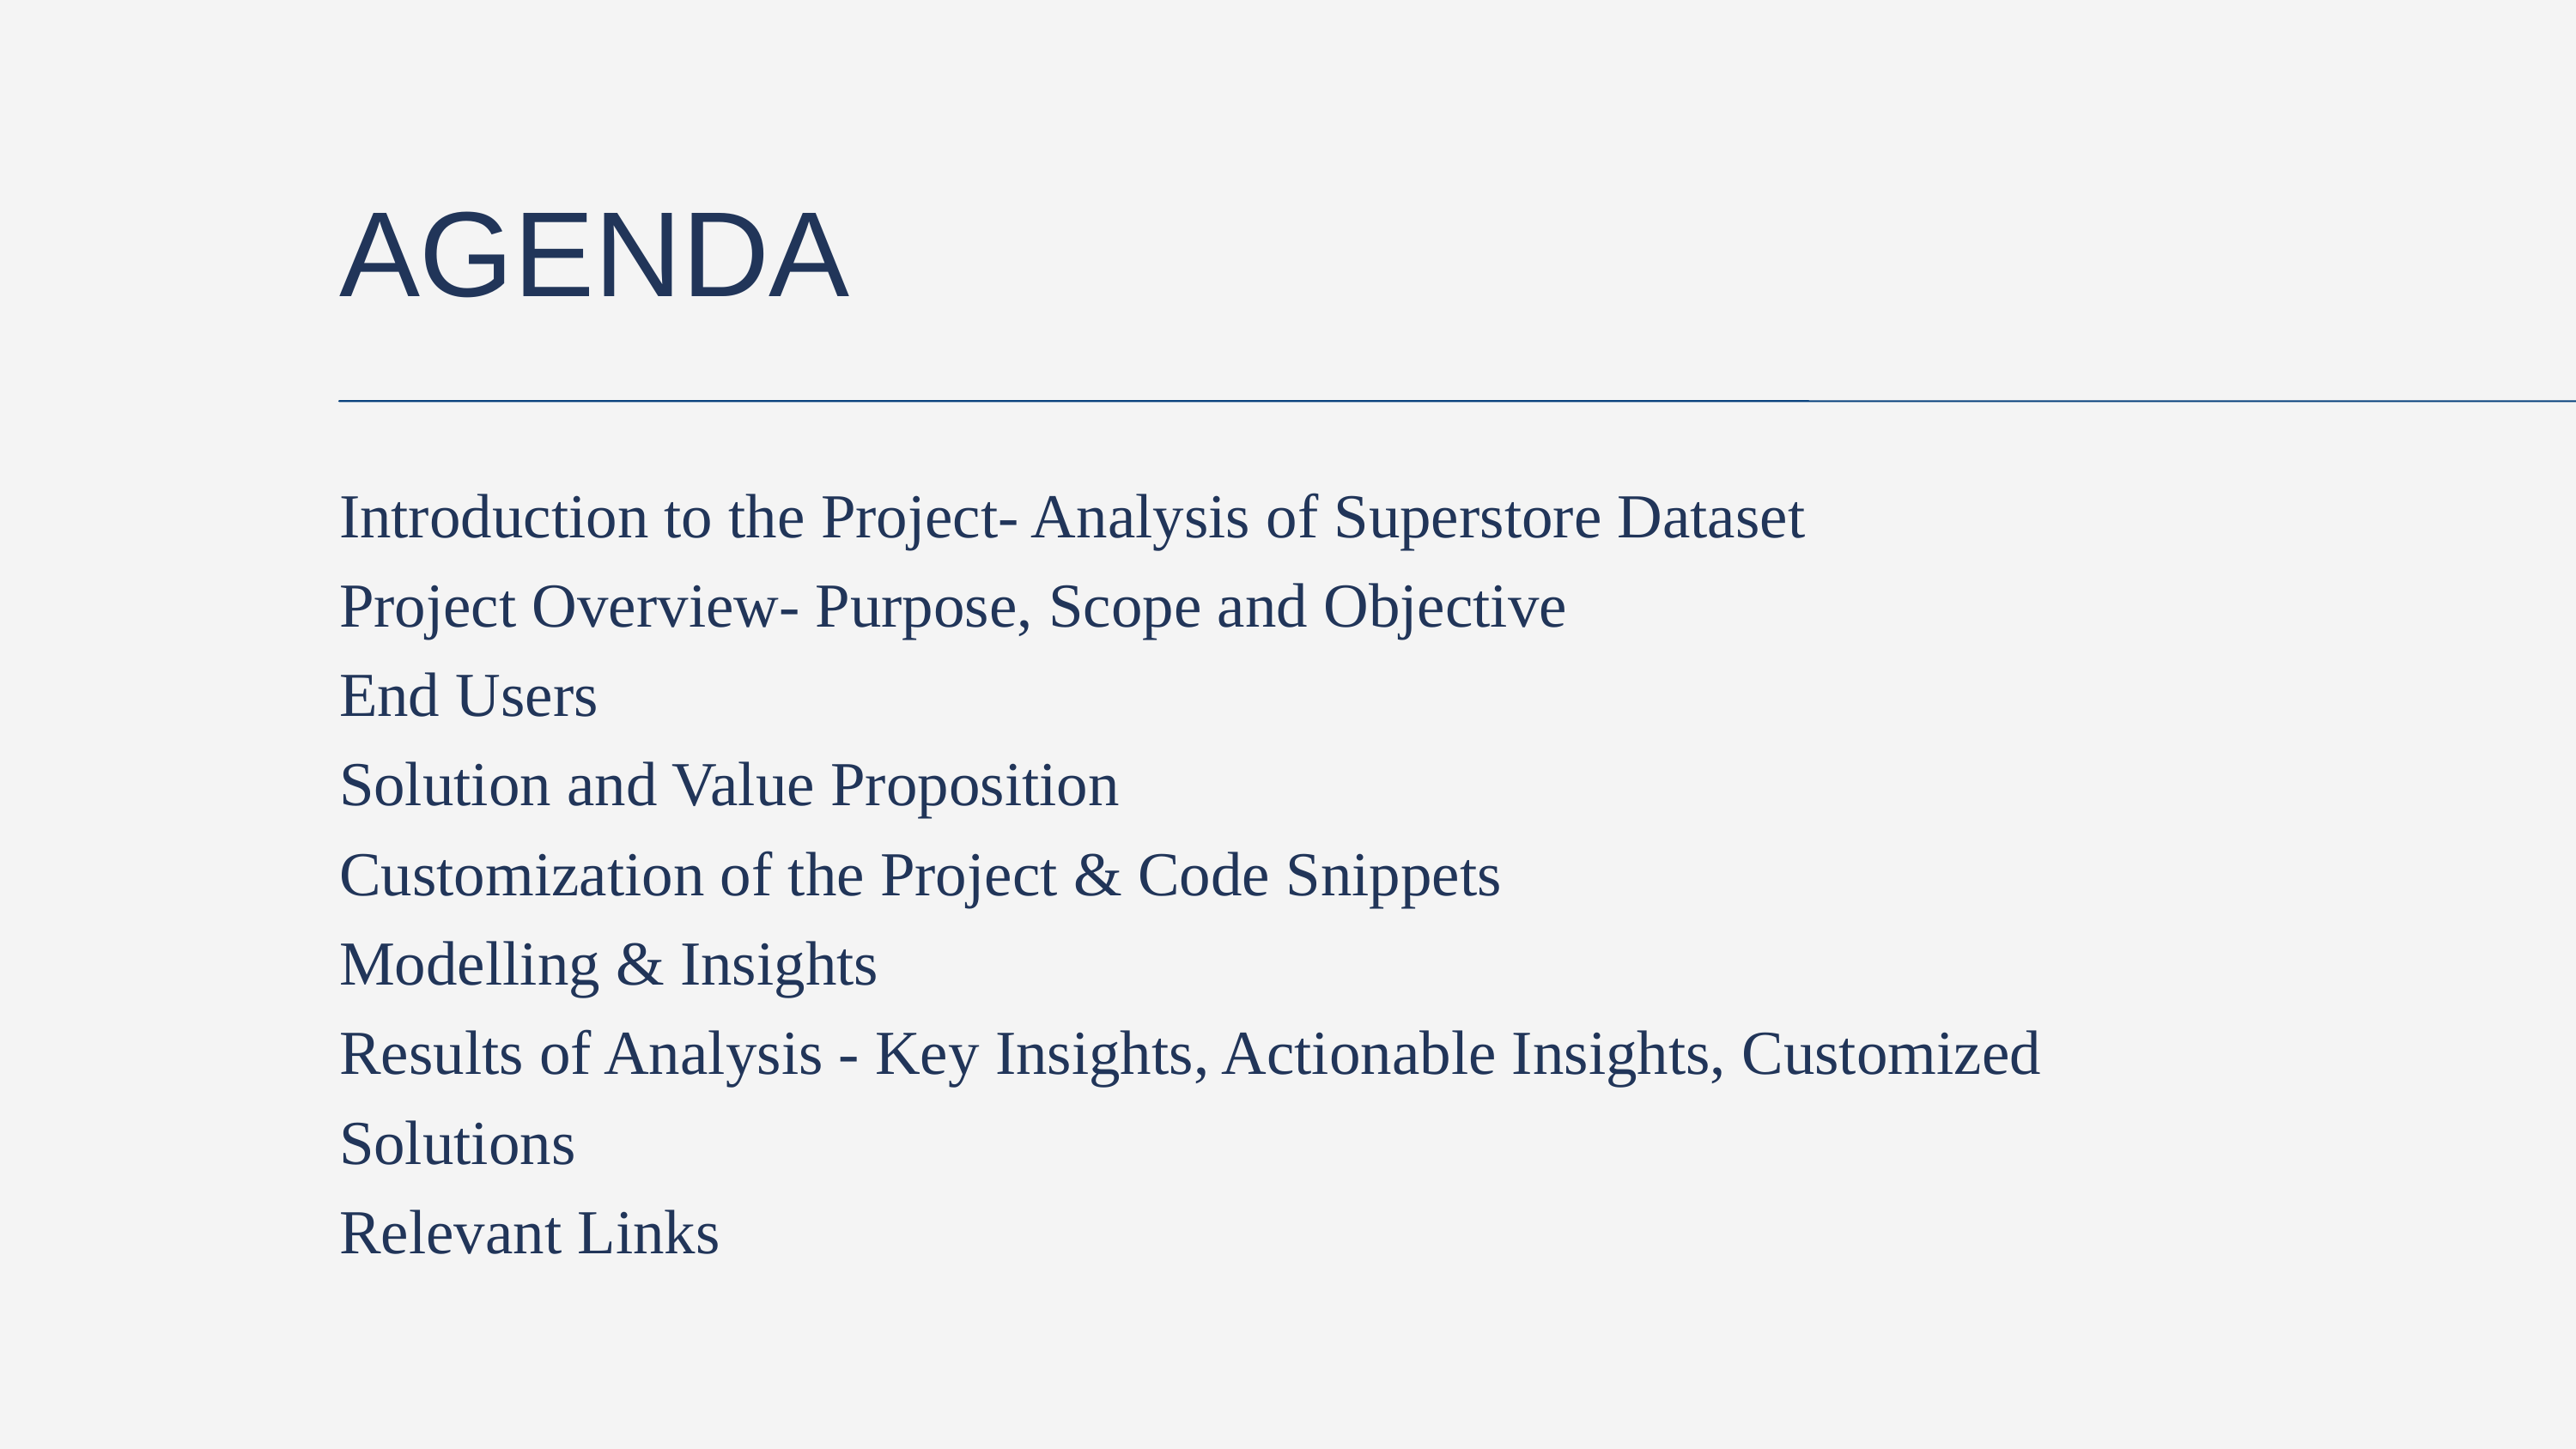

AGENDA

Introduction to the Project- Analysis of Superstore Dataset
Project Overview- Purpose, Scope and Objective
End Users
Solution and Value Proposition
Customization of the Project & Code Snippets
Modelling & Insights
Results of Analysis - Key Insights, Actionable Insights, Customized Solutions
Relevant Links